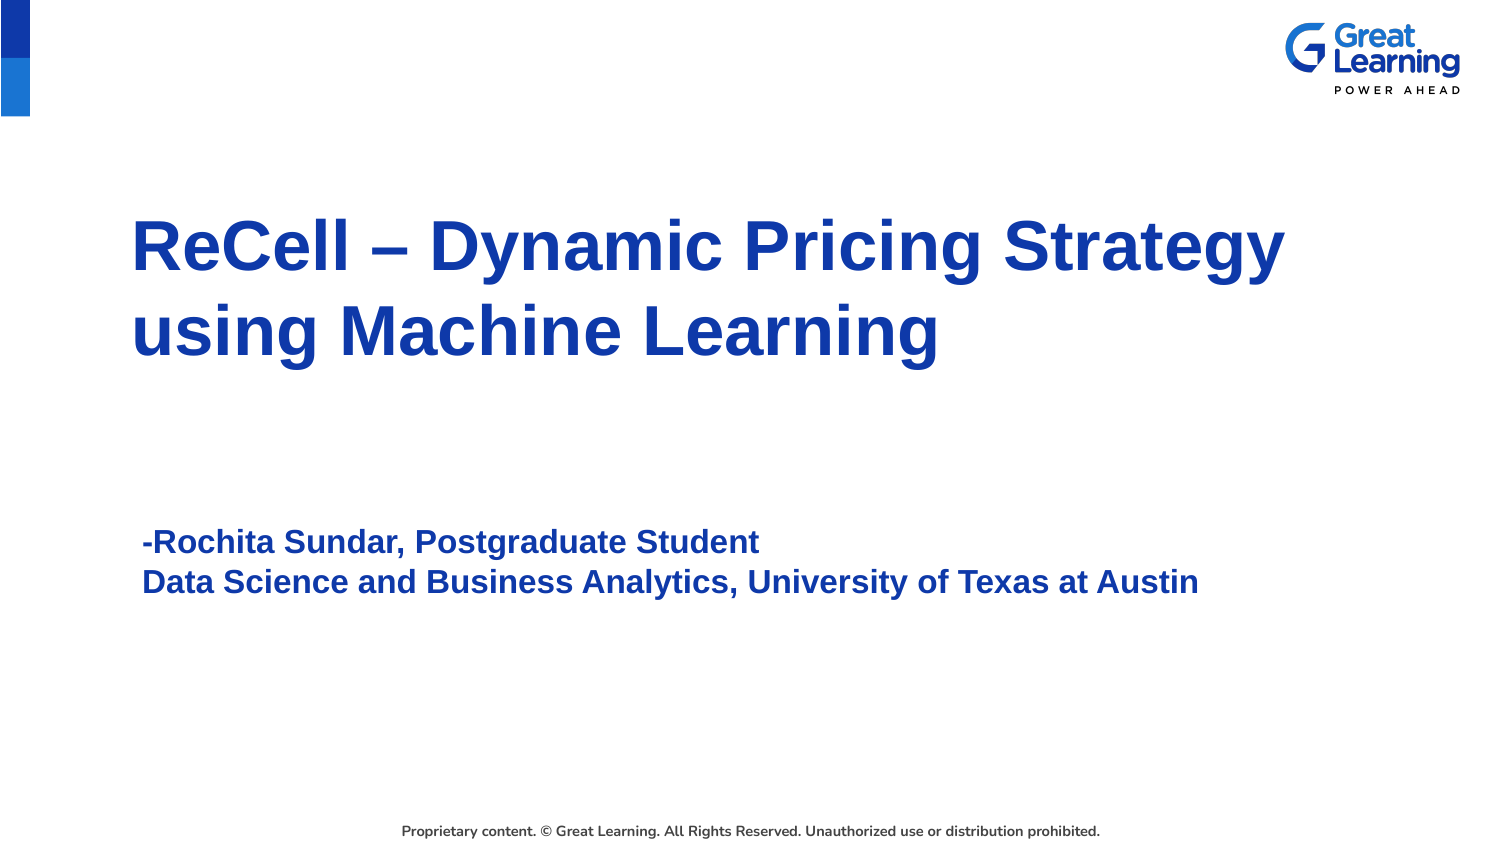

# ReCell – Dynamic Pricing Strategy using Machine Learning
-Rochita Sundar, Postgraduate Student
Data Science and Business Analytics, University of Texas at Austin